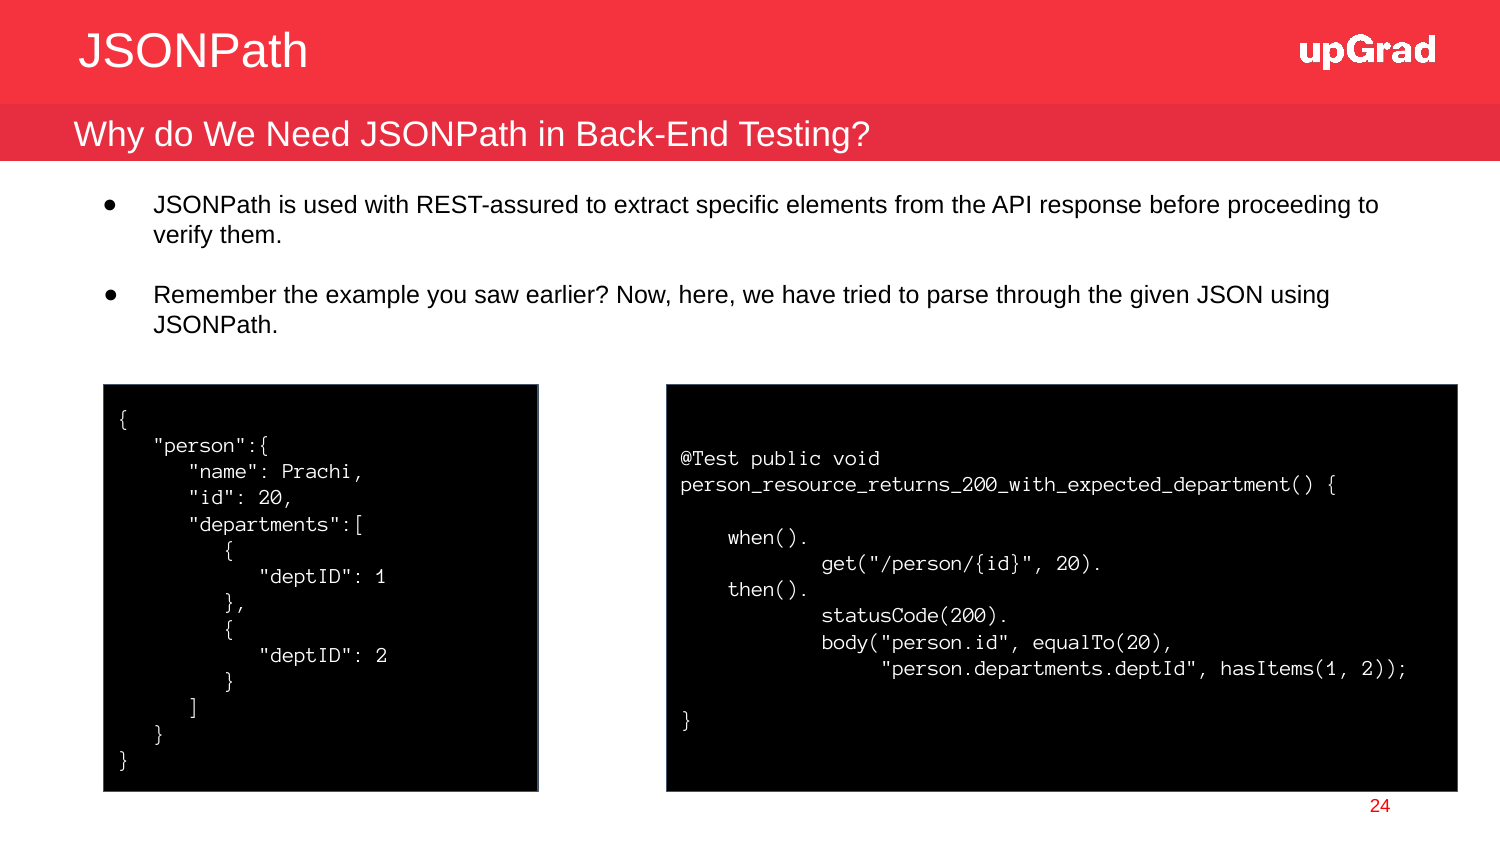

JSONPath
      Why do We Need JSONPath in Back-End Testing?
JSONPath is used with REST-assured to extract specific elements from the API response before proceeding to verify them.

Remember the example you saw earlier? Now, here, we have tried to parse through the given JSON using JSONPath.
JSON
REST-assured
{
   "person":{
      "name": Prachi,
      "id": 20,
      "departments":[
         {
            "deptID": 1
         },
         {
            "deptID": 2
         }
      ]
   }
}
@Test public void
person_resource_returns_200_with_expected_department() {

    when().
            get("/person/{id}", 20).
    then().
            statusCode(200).
            body("person.id", equalTo(20),
                 "person.departments.deptId", hasItems(1, 2));

}
24